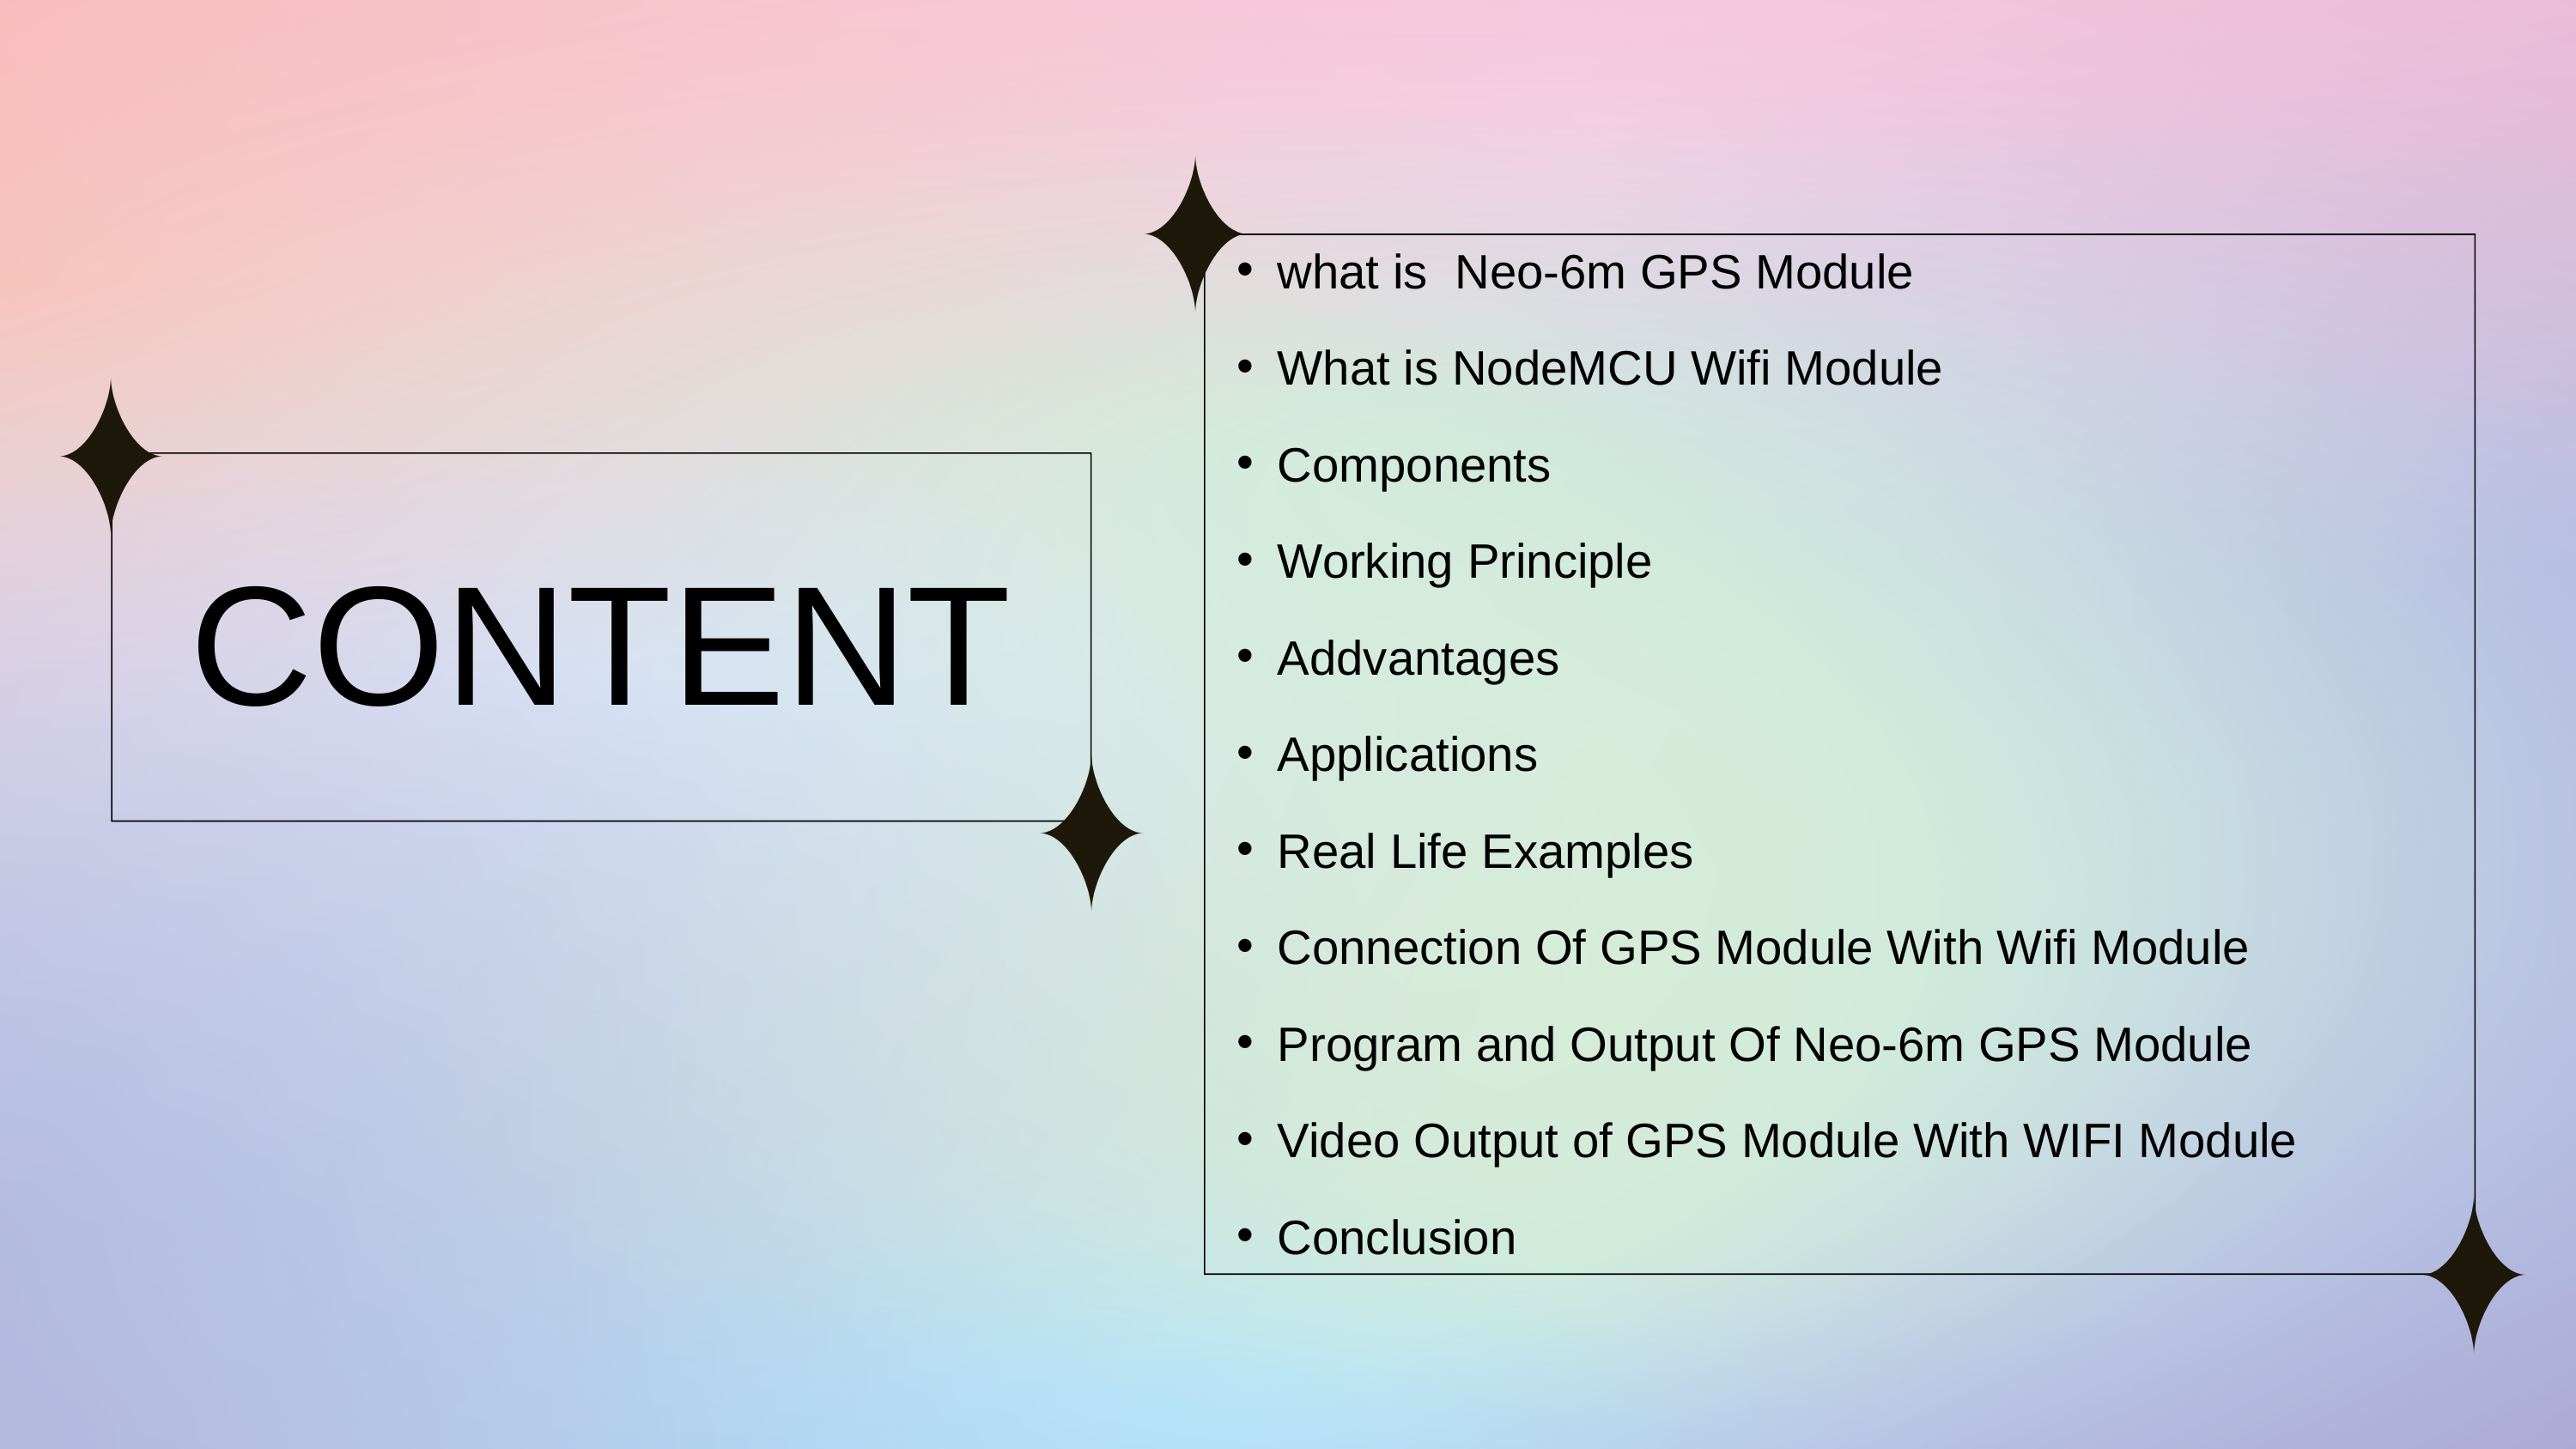

what is  Neo-6m GPS Module
What is NodeMCU Wifi Module
Components
Working Principle
Addvantages
Applications
Real Life Examples
Connection Of GPS Module With Wifi Module
Program and Output Of Neo-6m GPS Module
Video Output of GPS Module With WIFI Module
Conclusion

CONTENT